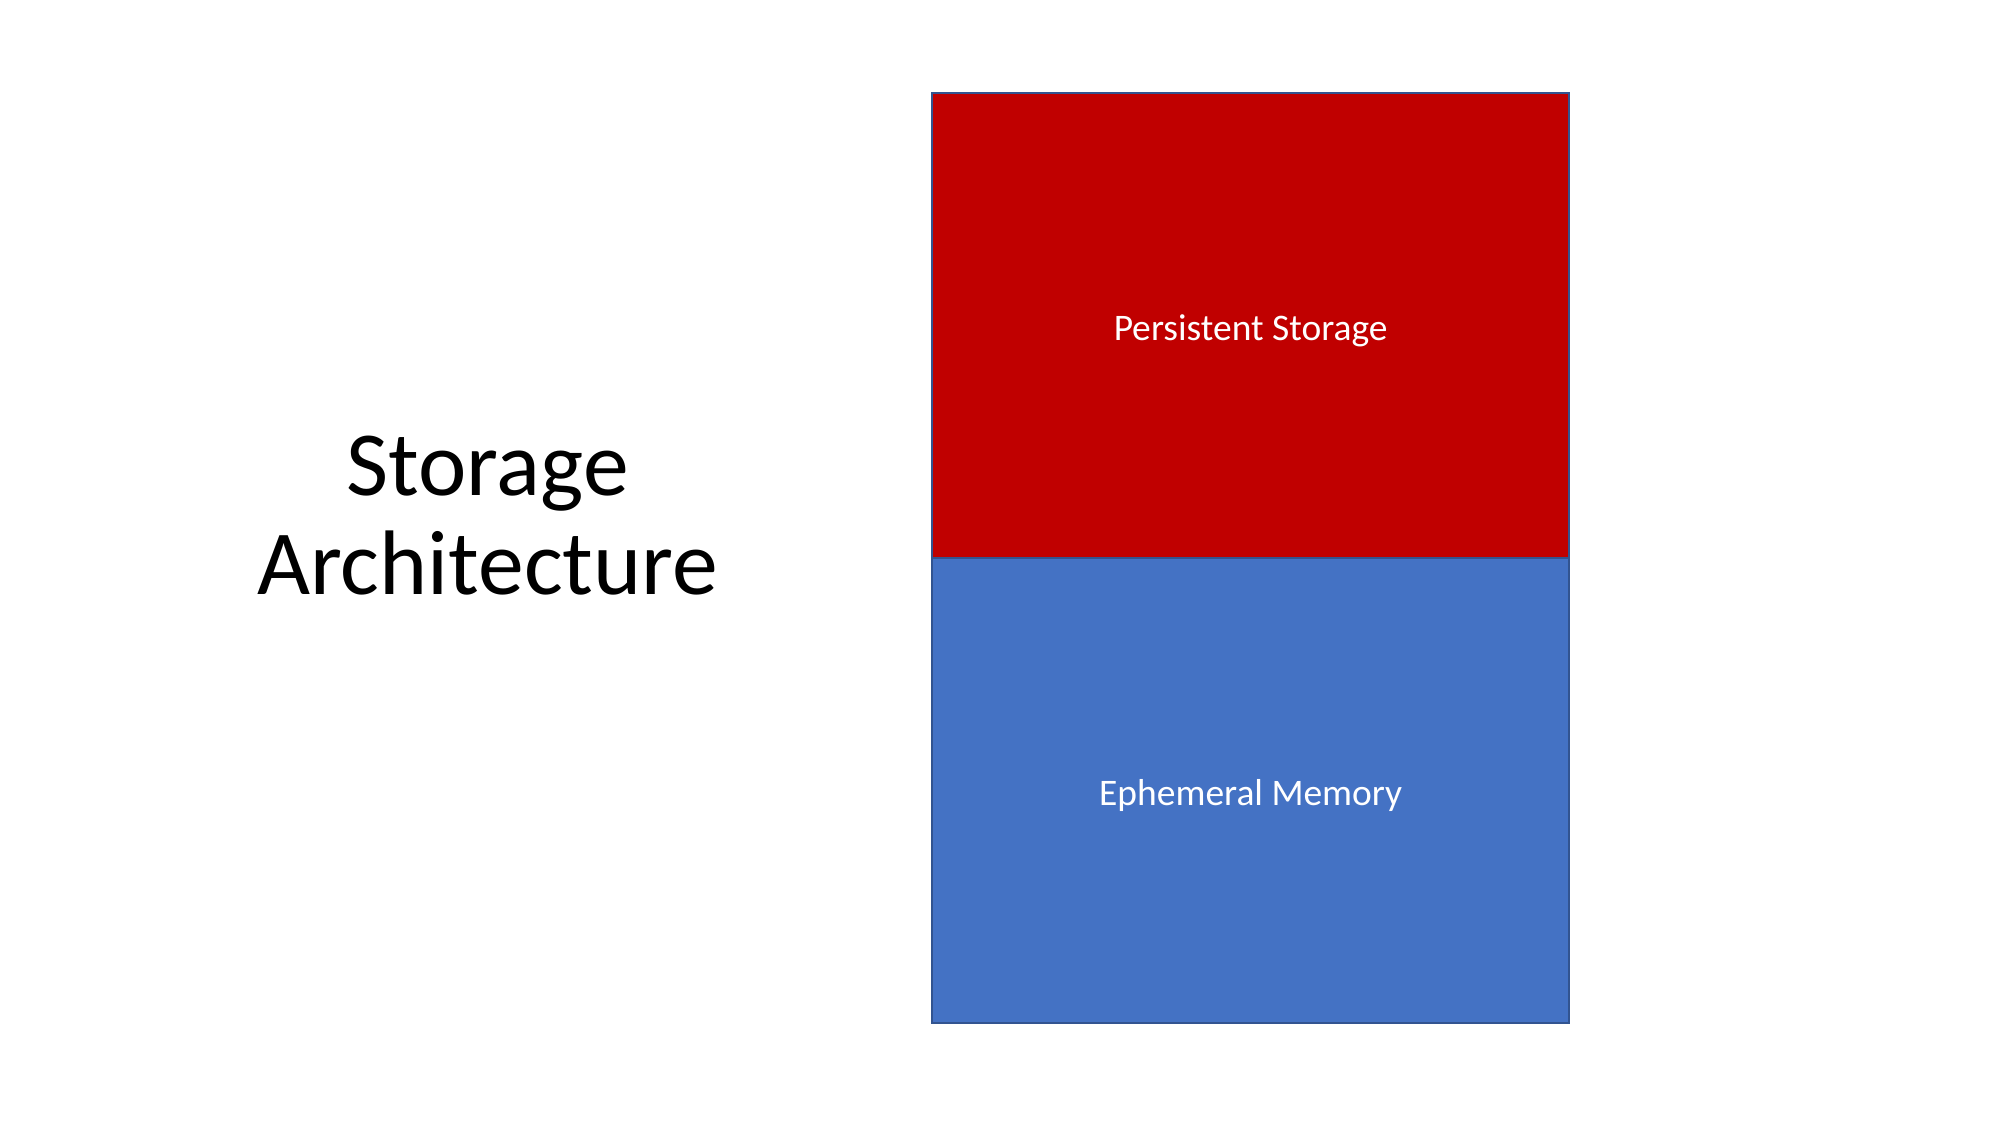

Persistent Storage
# Storage Architecture
Ephemeral Memory